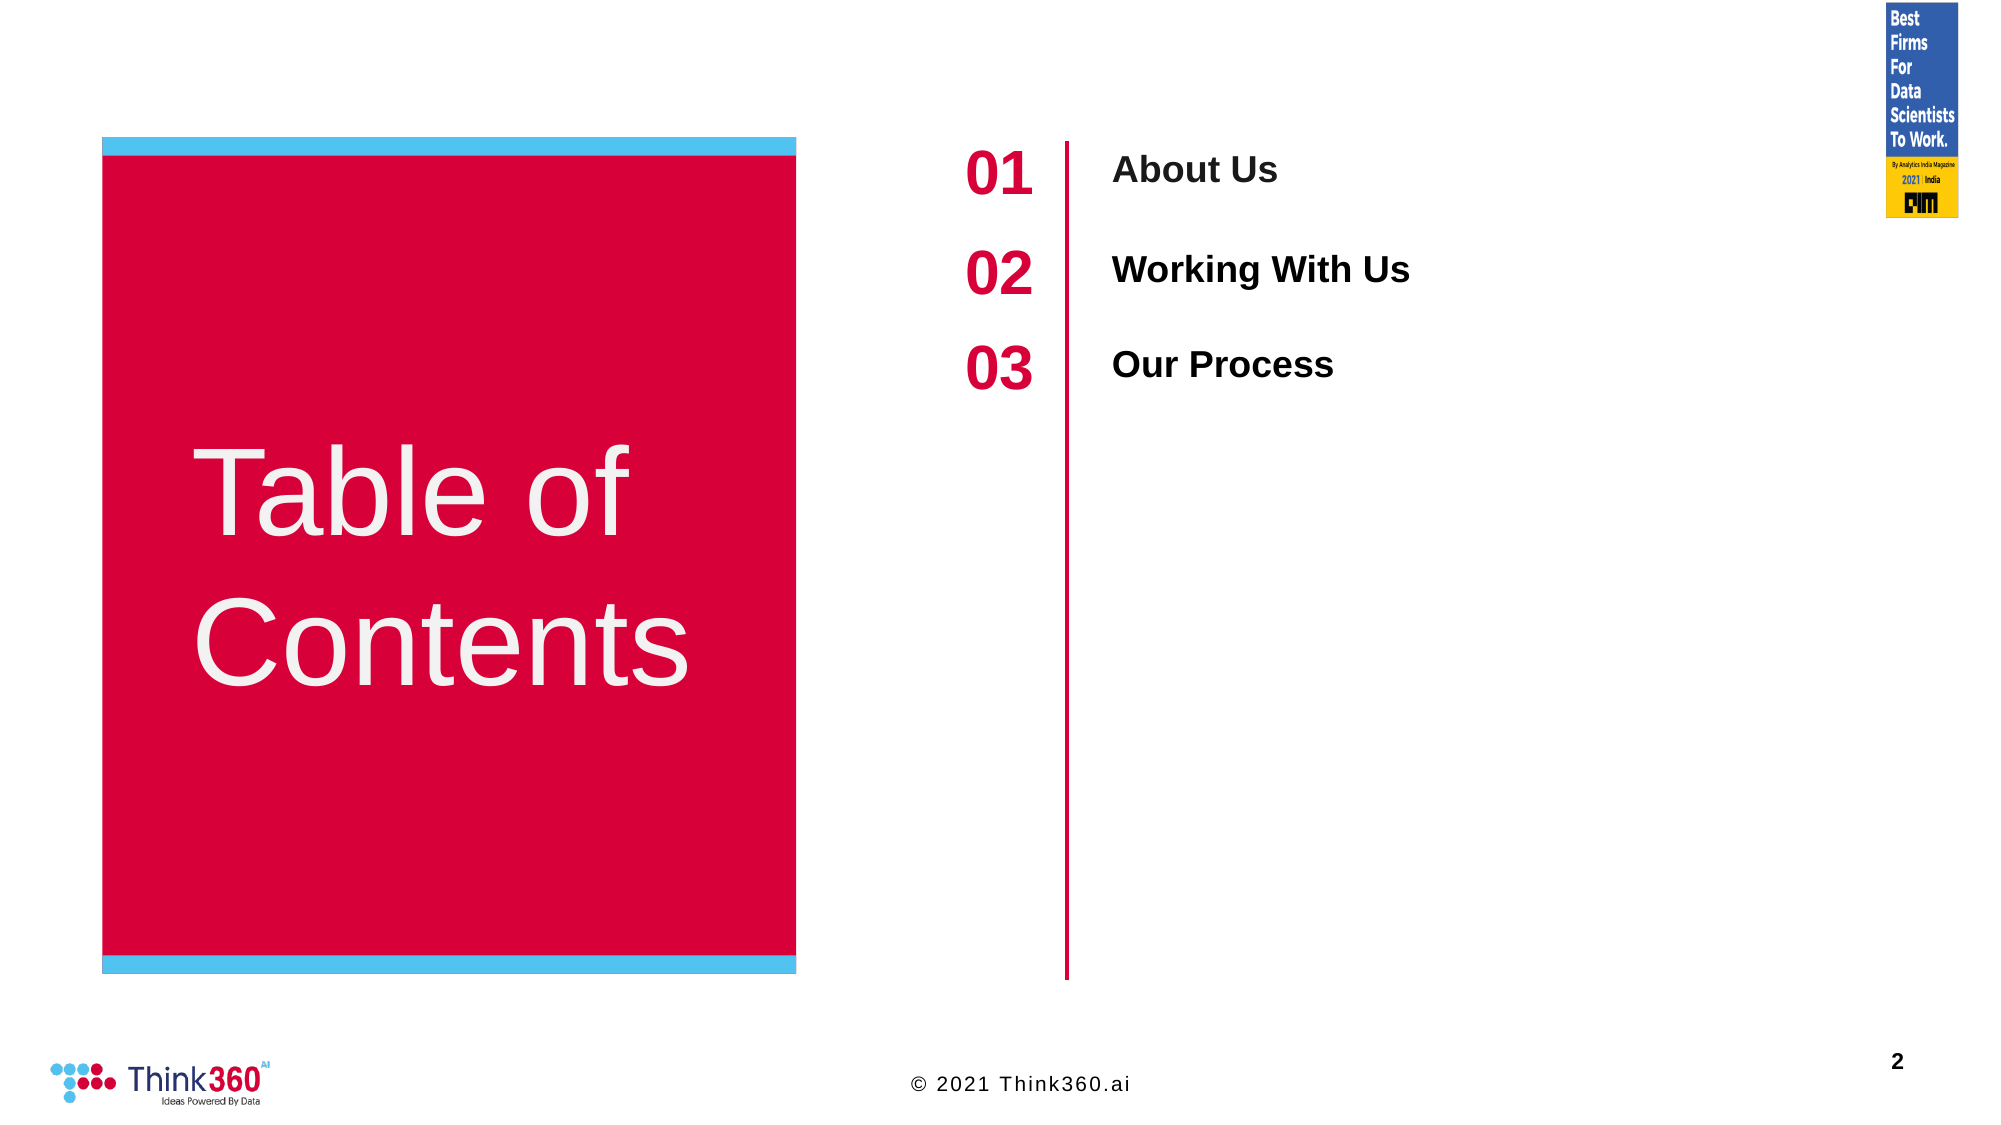

01

About Us

02
Working With Us
03
Our Process
Table of
Contents

2